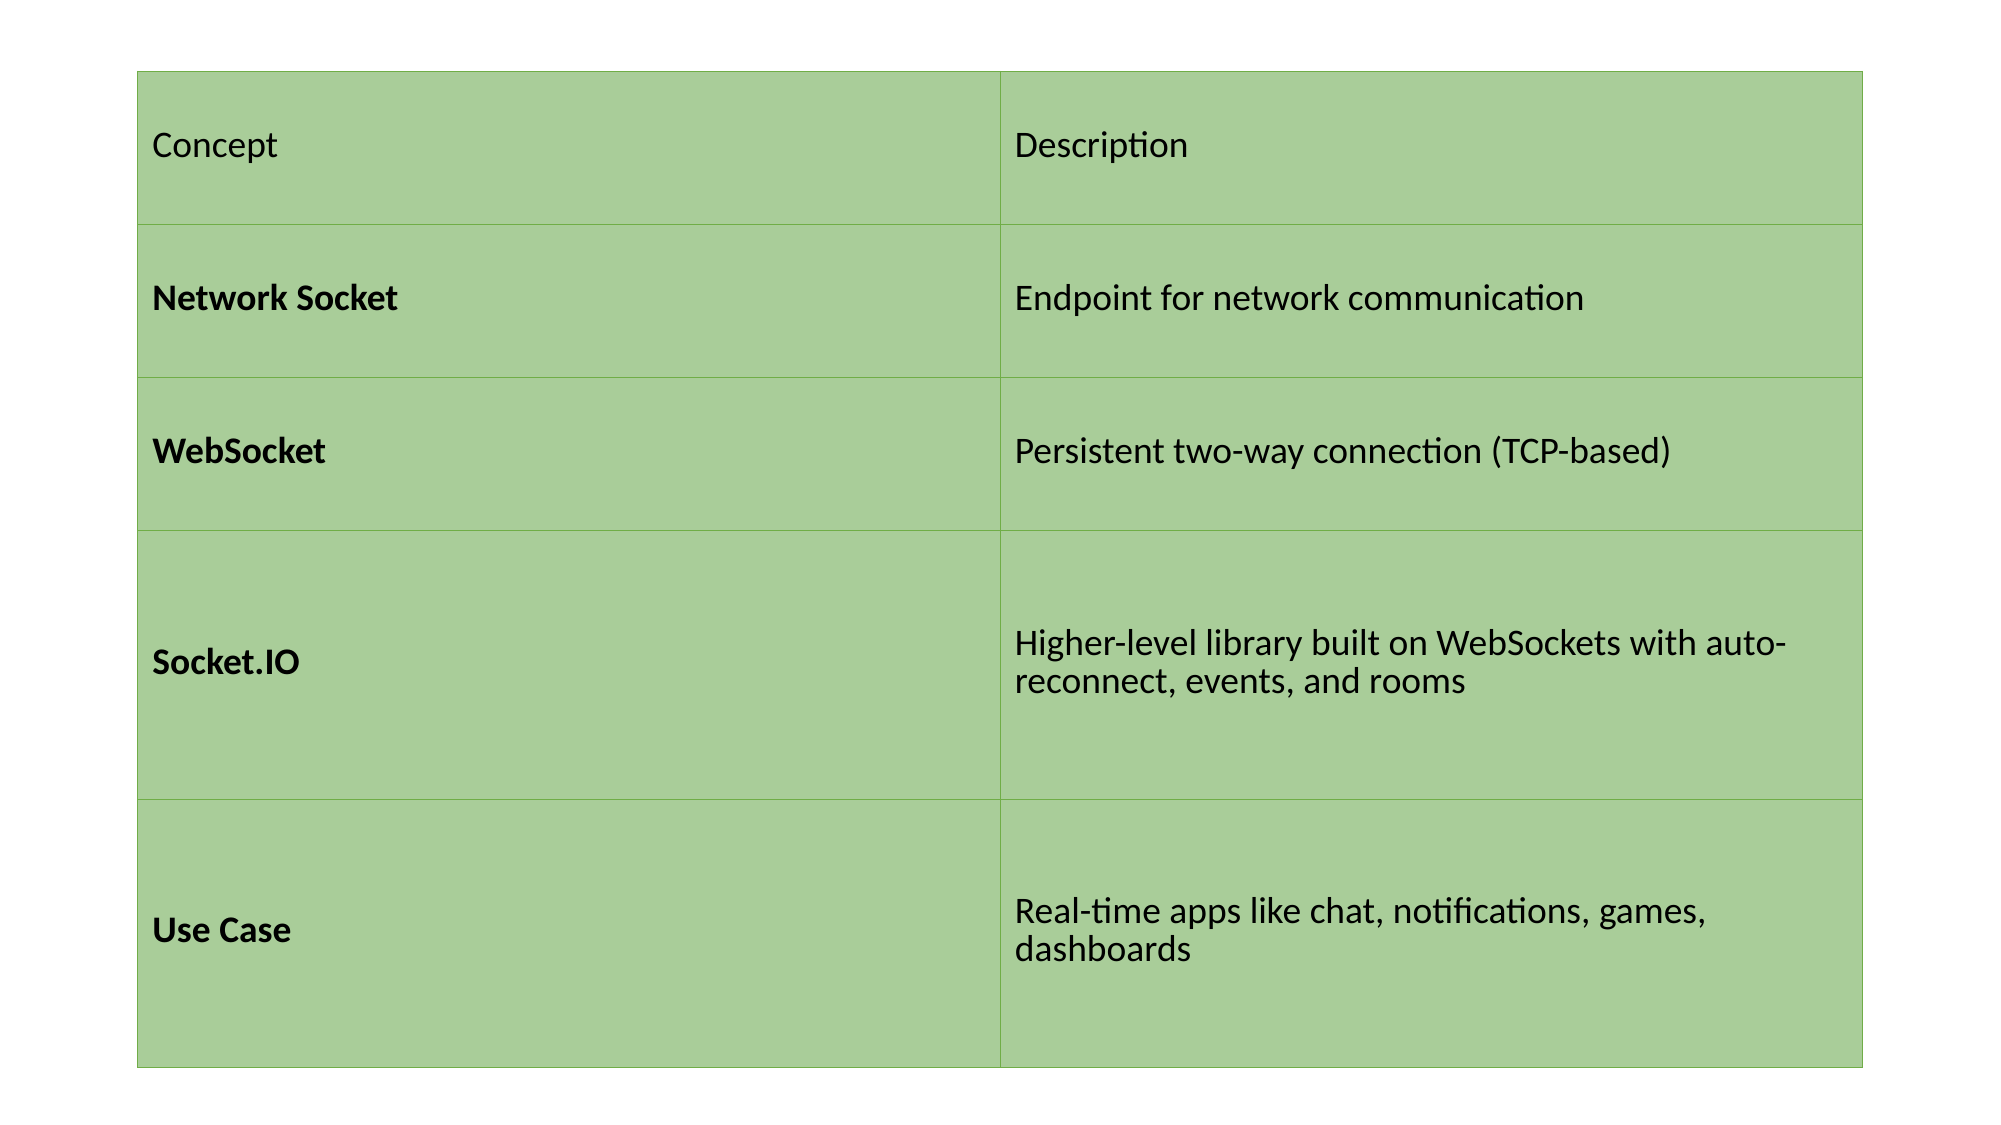

| Concept | Description |
| --- | --- |
| Network Socket | Endpoint for network communication |
| WebSocket | Persistent two-way connection (TCP-based) |
| Socket.IO | Higher-level library built on WebSockets with auto-reconnect, events, and rooms |
| Use Case | Real-time apps like chat, notifications, games, dashboards |